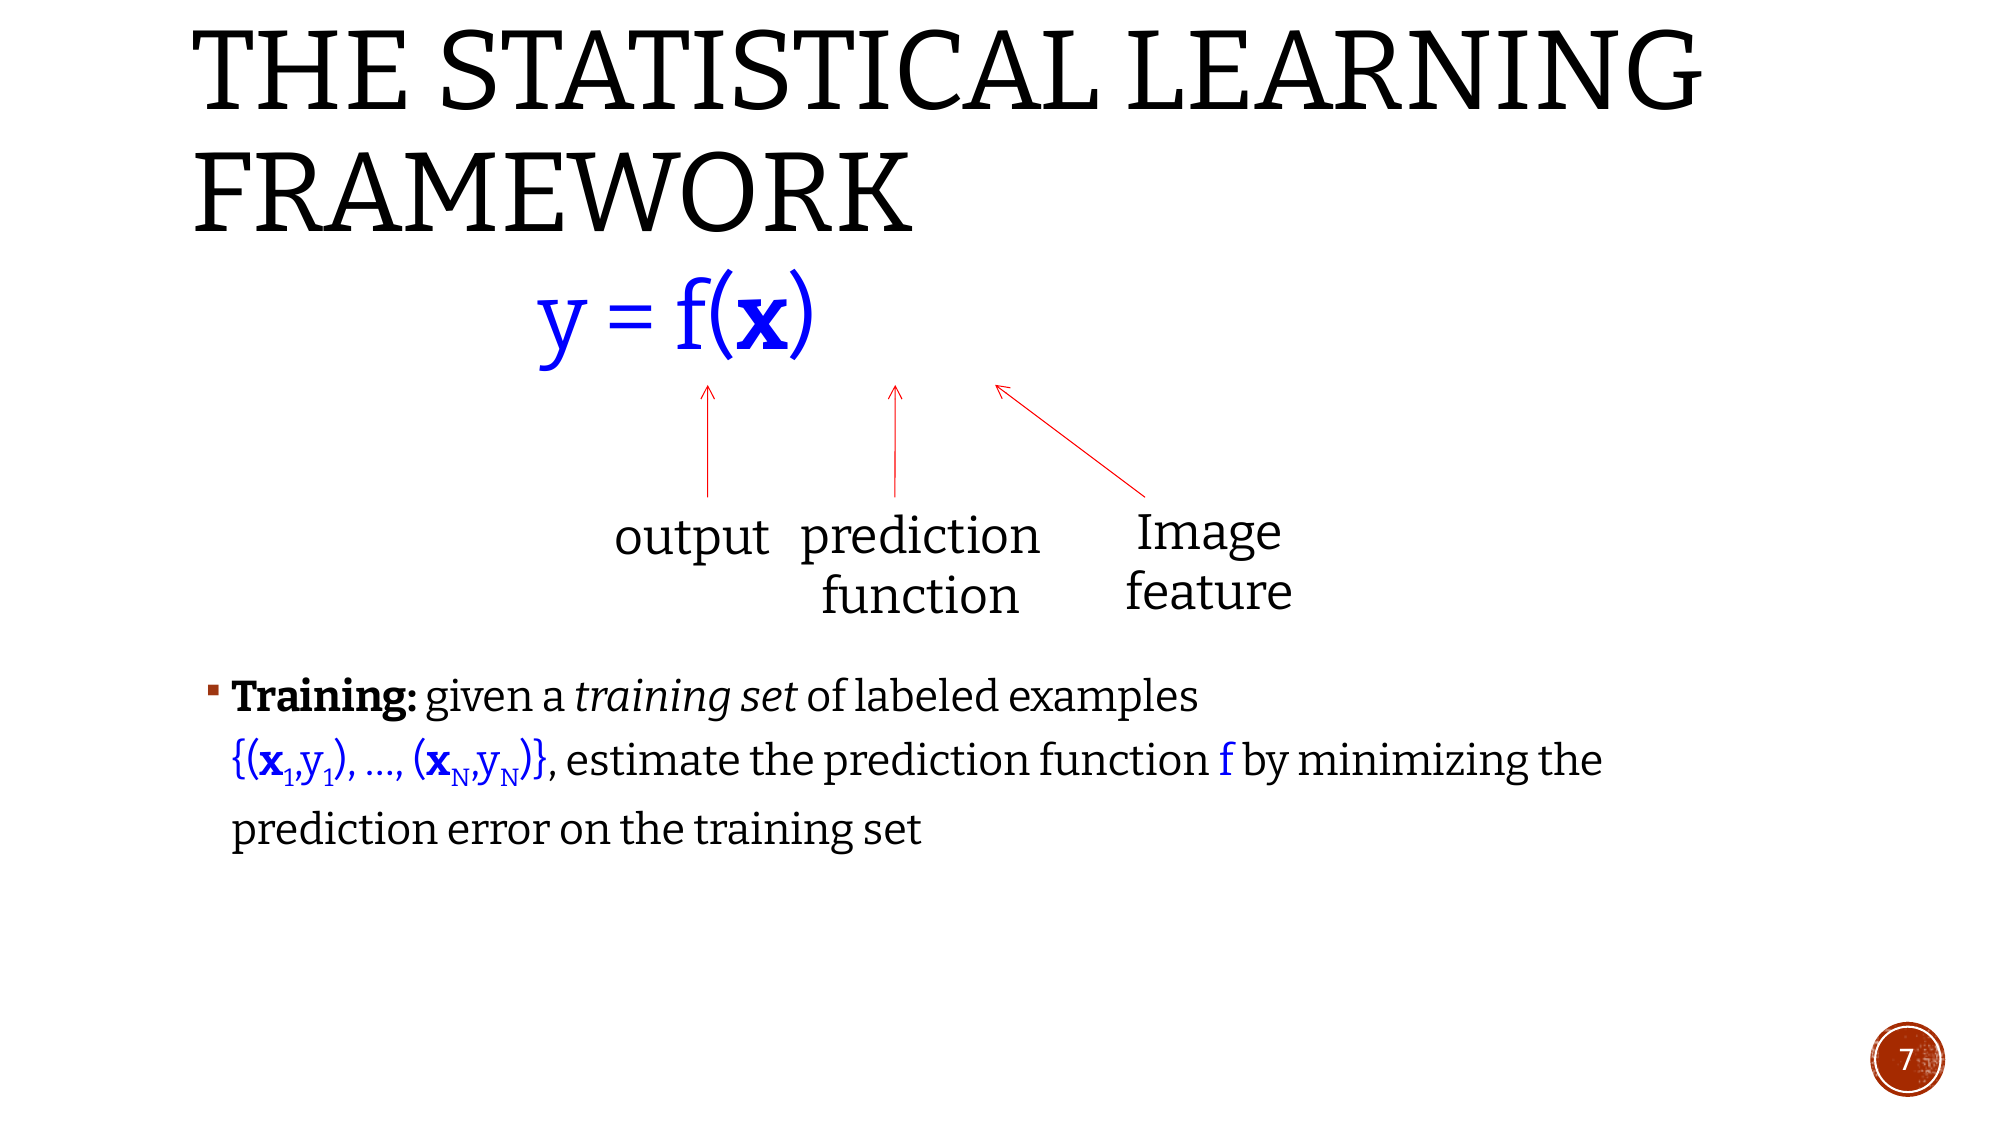

The statistical learning framework
                  y = f(x)

Training: given a training set of labeled examples
{(x1,y1), …, (xN,yN)}, estimate the prediction function f by minimizing the prediction error on the training set

Testing: apply f to a never before seen test example x and output the predicted value y = f(x)
Image feature
prediction function
output

7